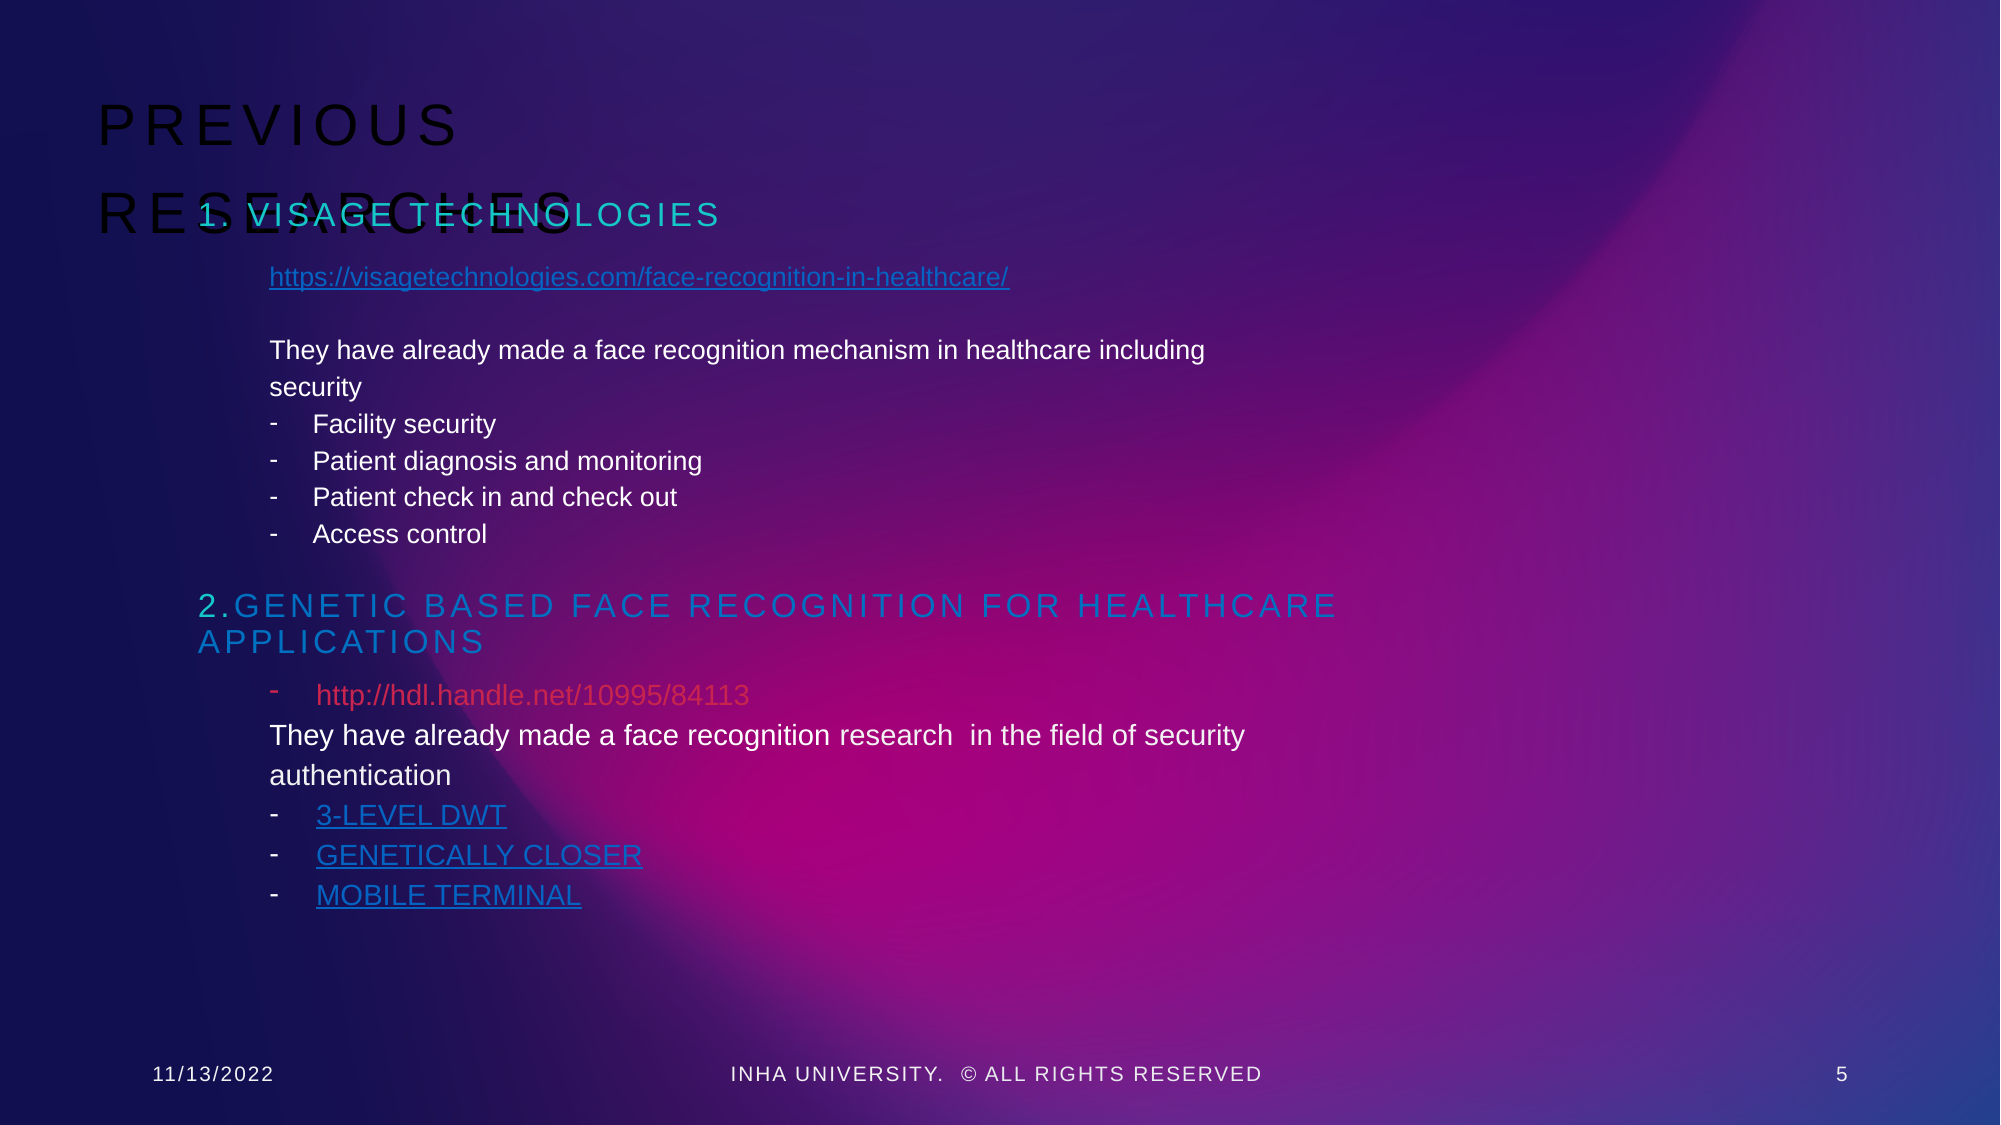

# Previous researches
1. Visage technologies
https://visagetechnologies.com/face-recognition-in-healthcare/

They have already made a face recognition mechanism in healthcare including security
Facility security
Patient diagnosis and monitoring
Patient check in and check out
Access control
2.Genetic Based Face Recognition for Healthcare Applications

http://hdl.handle.net/10995/84113
They have already made a face recognition research  in the field of security authentication
3-LEVEL DWT
GENETICALLY CLOSER
MOBILE TERMINAL
11/13/2022
INHA university.  © all rights reserved
5